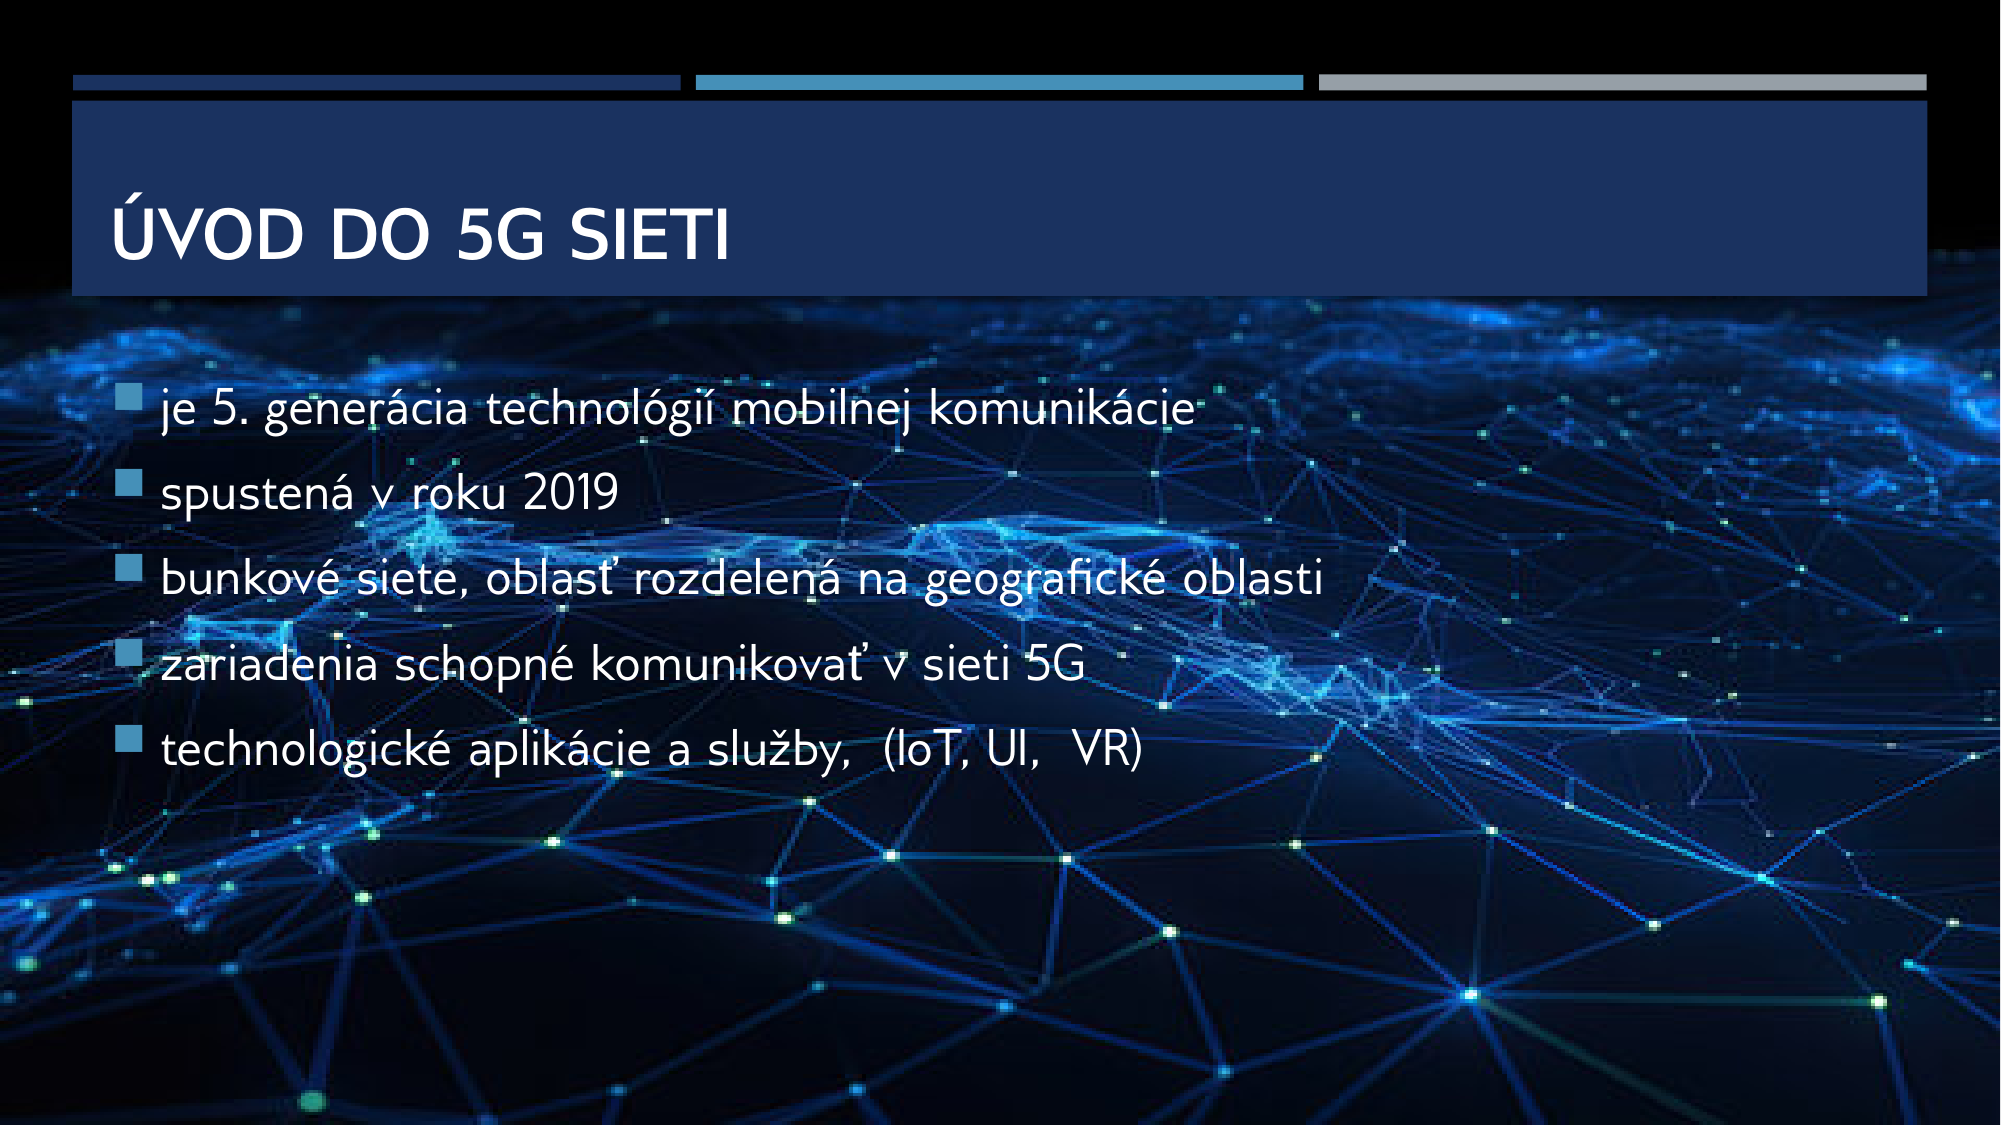

# Úvod do 5g sieti
je 5. generácia technológií mobilnej komunikácie
spustená v roku 2019
bunkové siete, oblasť rozdelená na geografické oblasti
zariadenia schopné komunikovať v sieti 5G
technologické aplikácie a služby,  (IoT, UI,  VR)